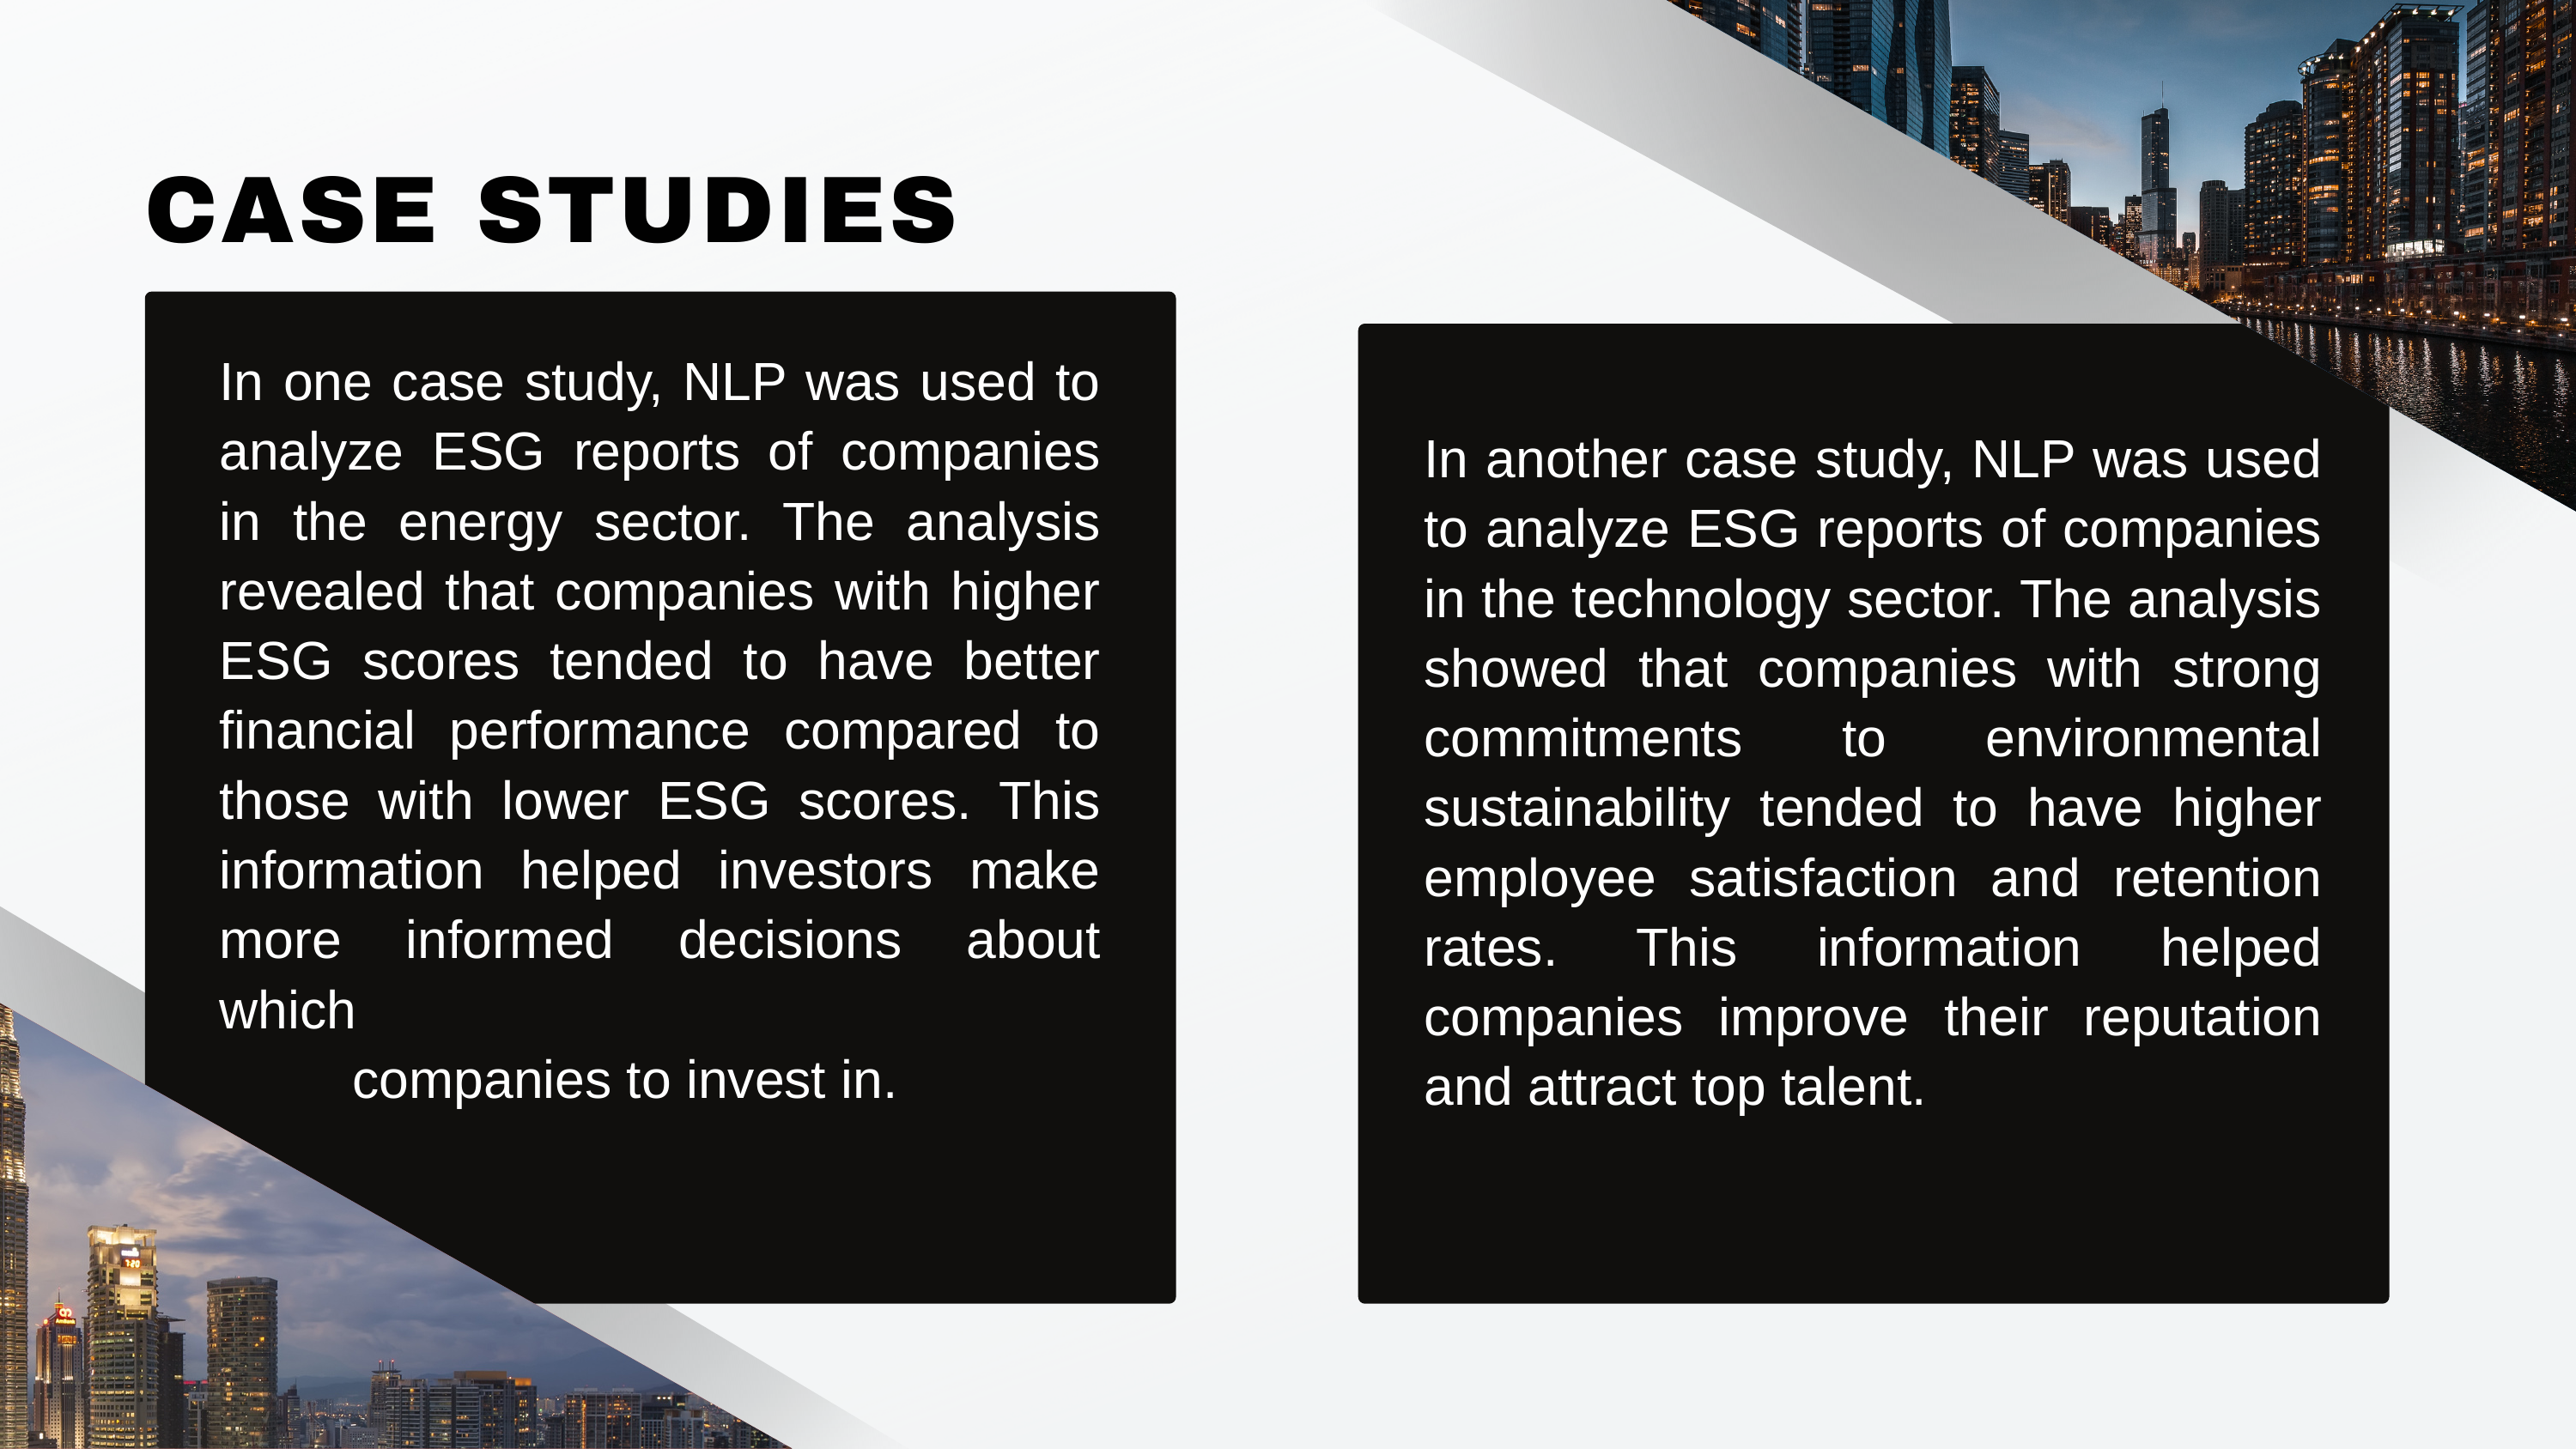

CASE STUDIES

In one case study, NLP was used to analyze ESG reports of companies in the energy sector. The analysis revealed that companies with higher ESG scores tended to have better financial performance compared to those with lower ESG scores. This information helped investors make more informed decisions about which
         companies to invest in.
In another case study, NLP was used to analyze ESG reports of companies in the technology sector. The analysis showed that companies with strong commitments to environmental sustainability tended to have higher employee satisfaction and retention rates. This information helped companies improve their reputation and attract top talent.